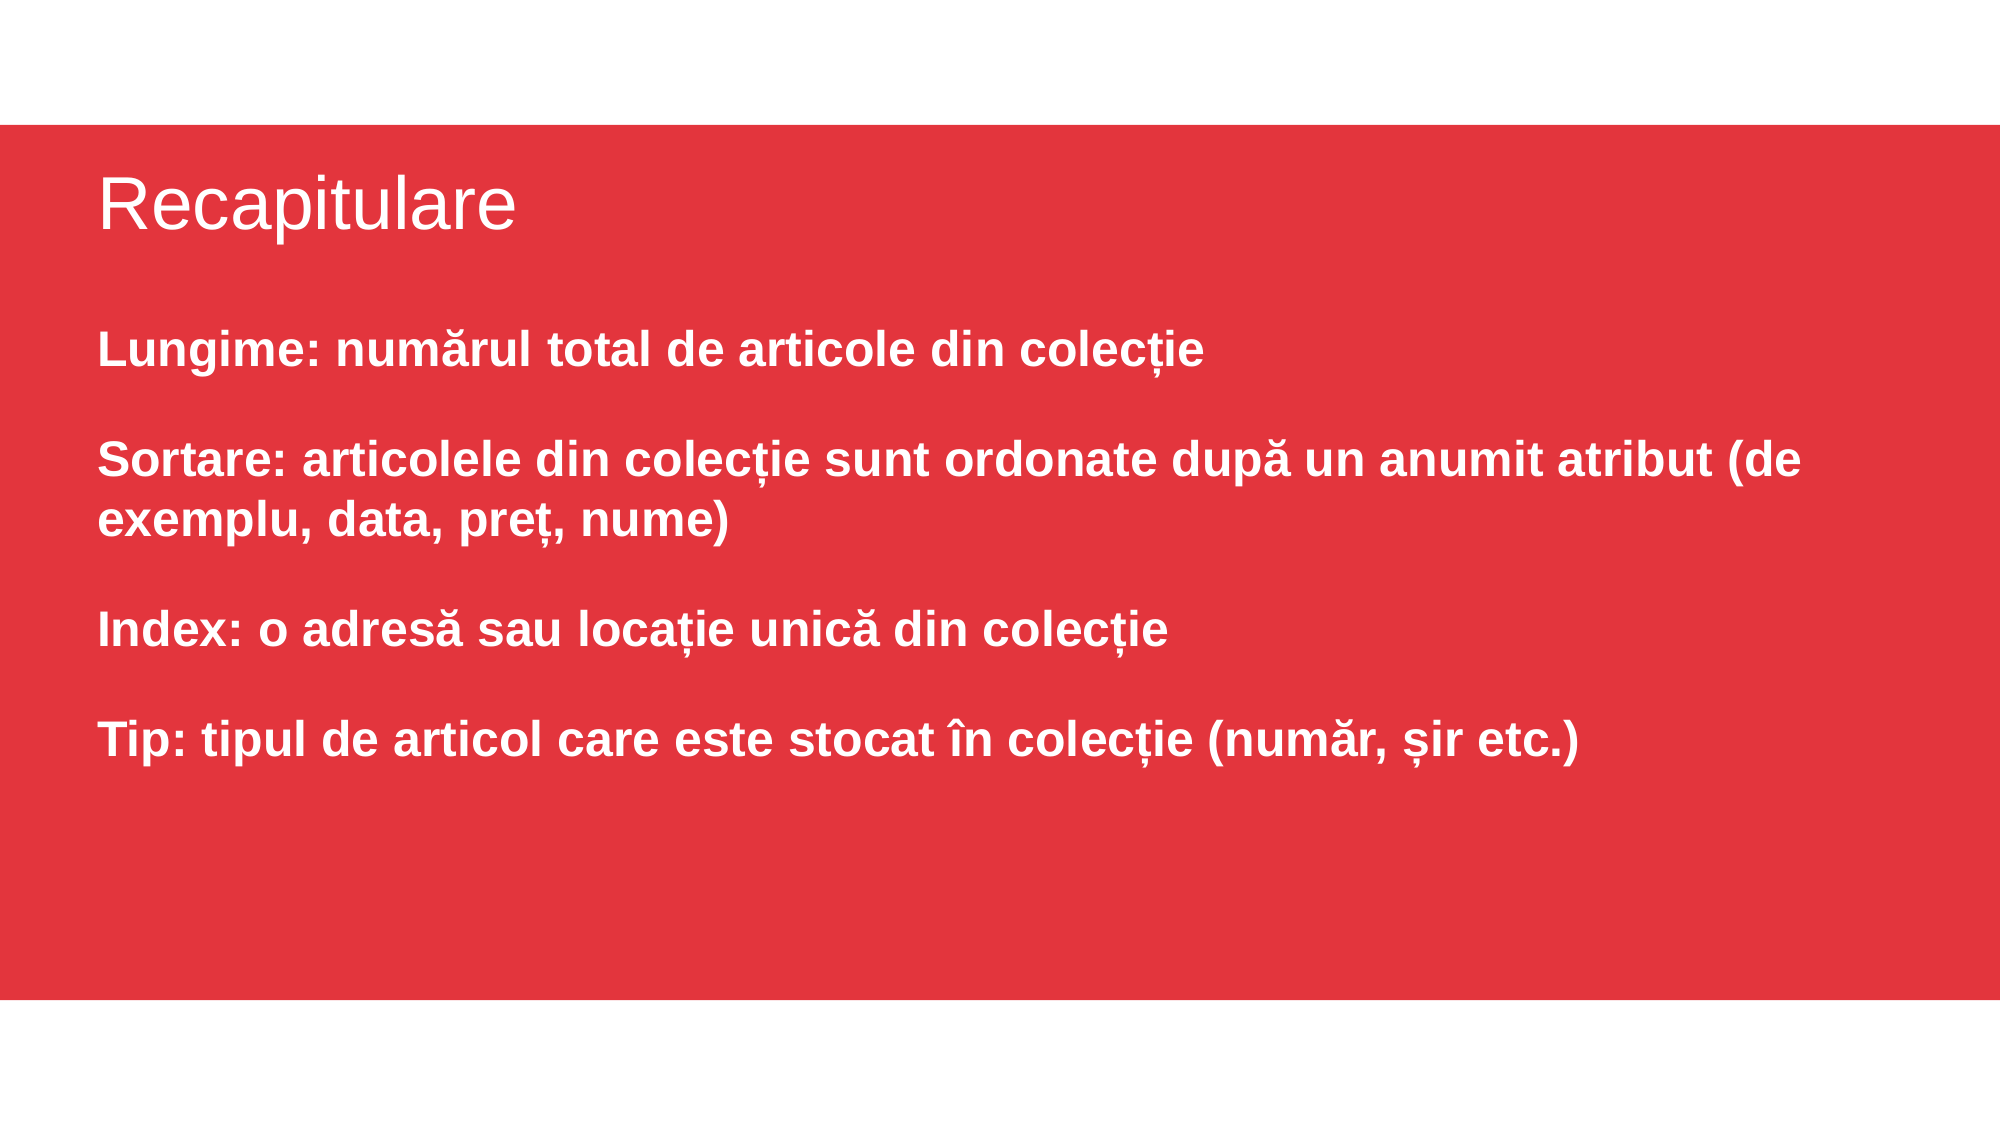

# Recapitulare
Lungime: numărul total de articole din colecție
Sortare: articolele din colecție sunt ordonate după un anumit atribut (de exemplu, data, preț, nume)
Index: o adresă sau locație unică din colecție
Tip: tipul de articol care este stocat în colecție (număr, șir etc.)